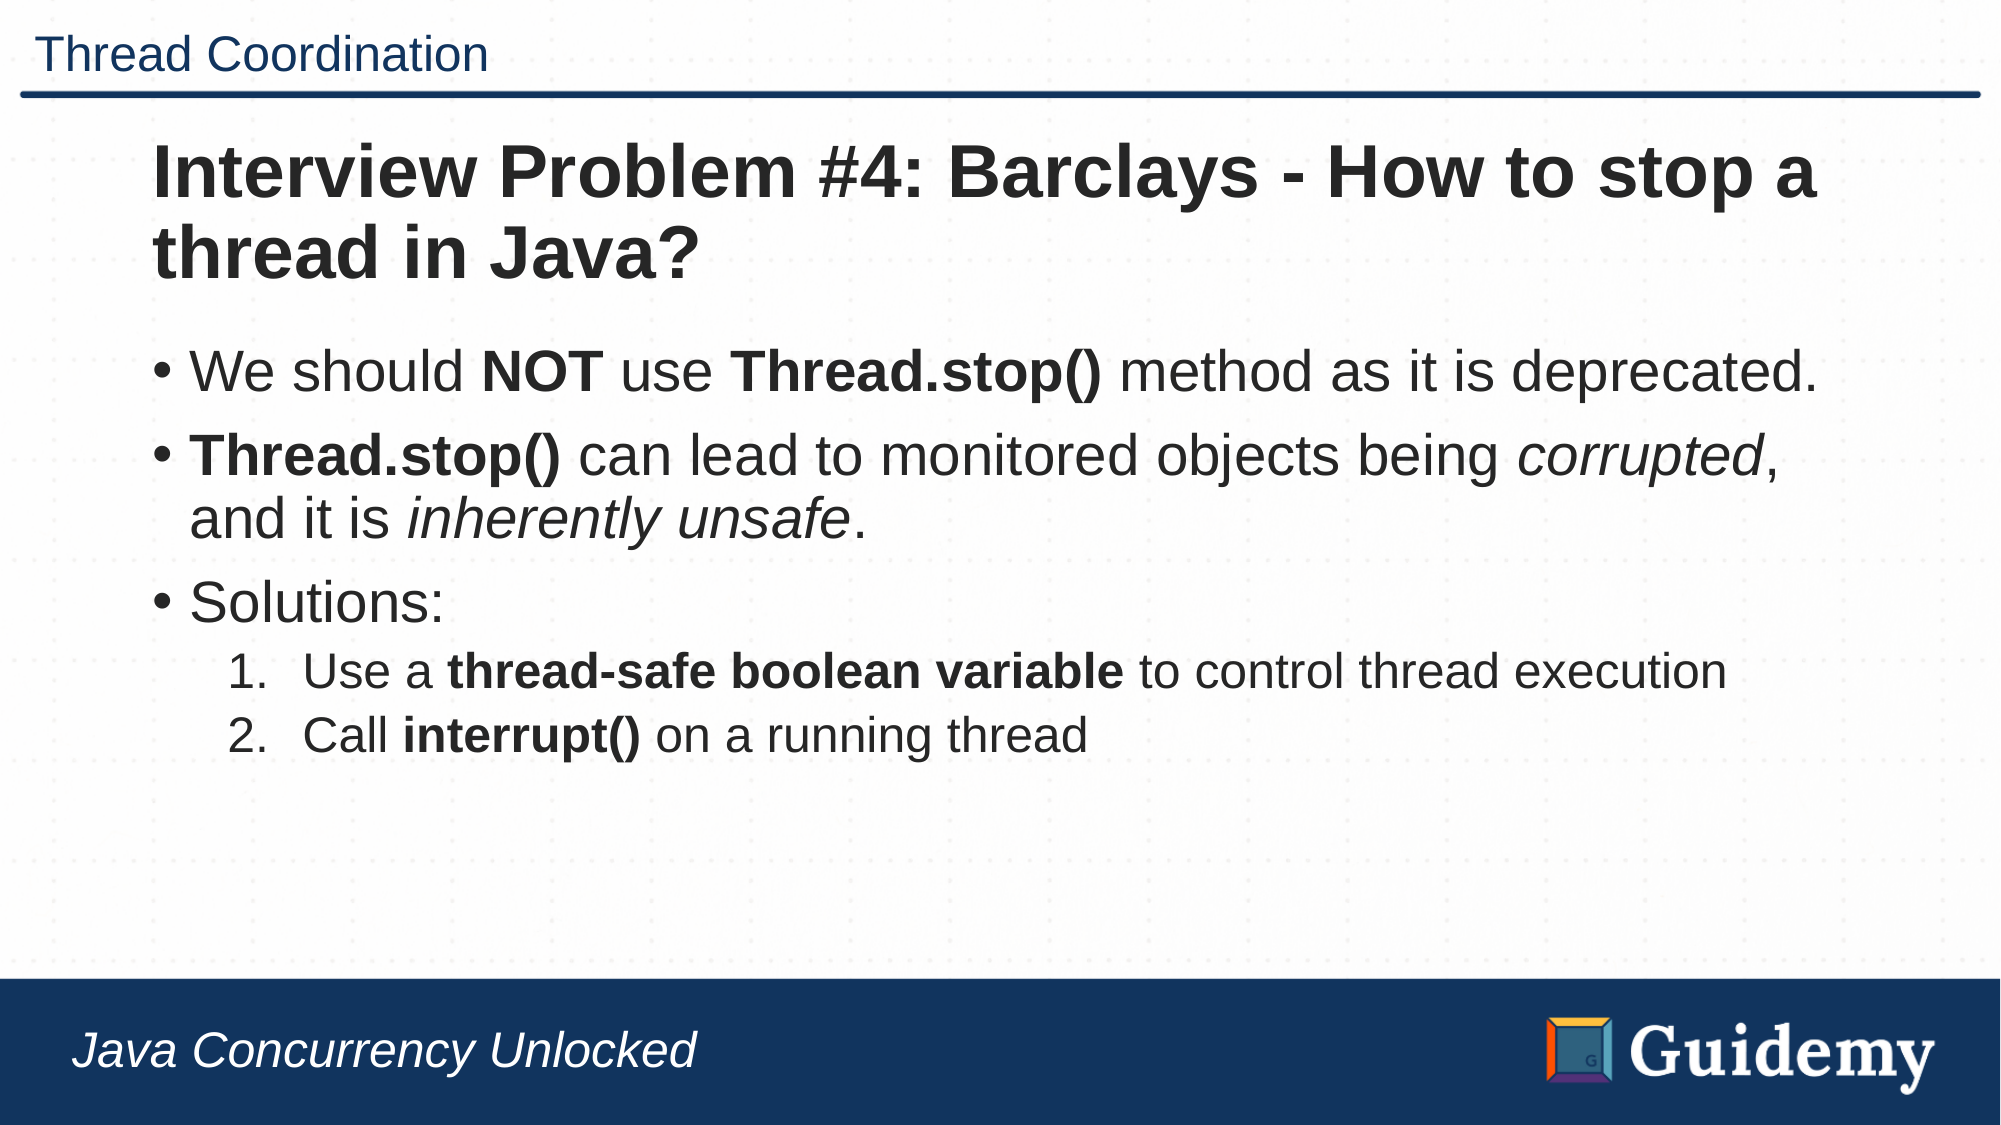

# Thread Coordination
Interview Problem #4: Barclays - How to stop a thread in Java?
We should NOT use Thread.stop() method as it is deprecated.
Thread.stop() can lead to monitored objects being corrupted, and it is inherently unsafe.
Solutions:
Use a thread-safe boolean variable to control thread execution
Call interrupt() on a running thread
Java Concurrency Unlocked